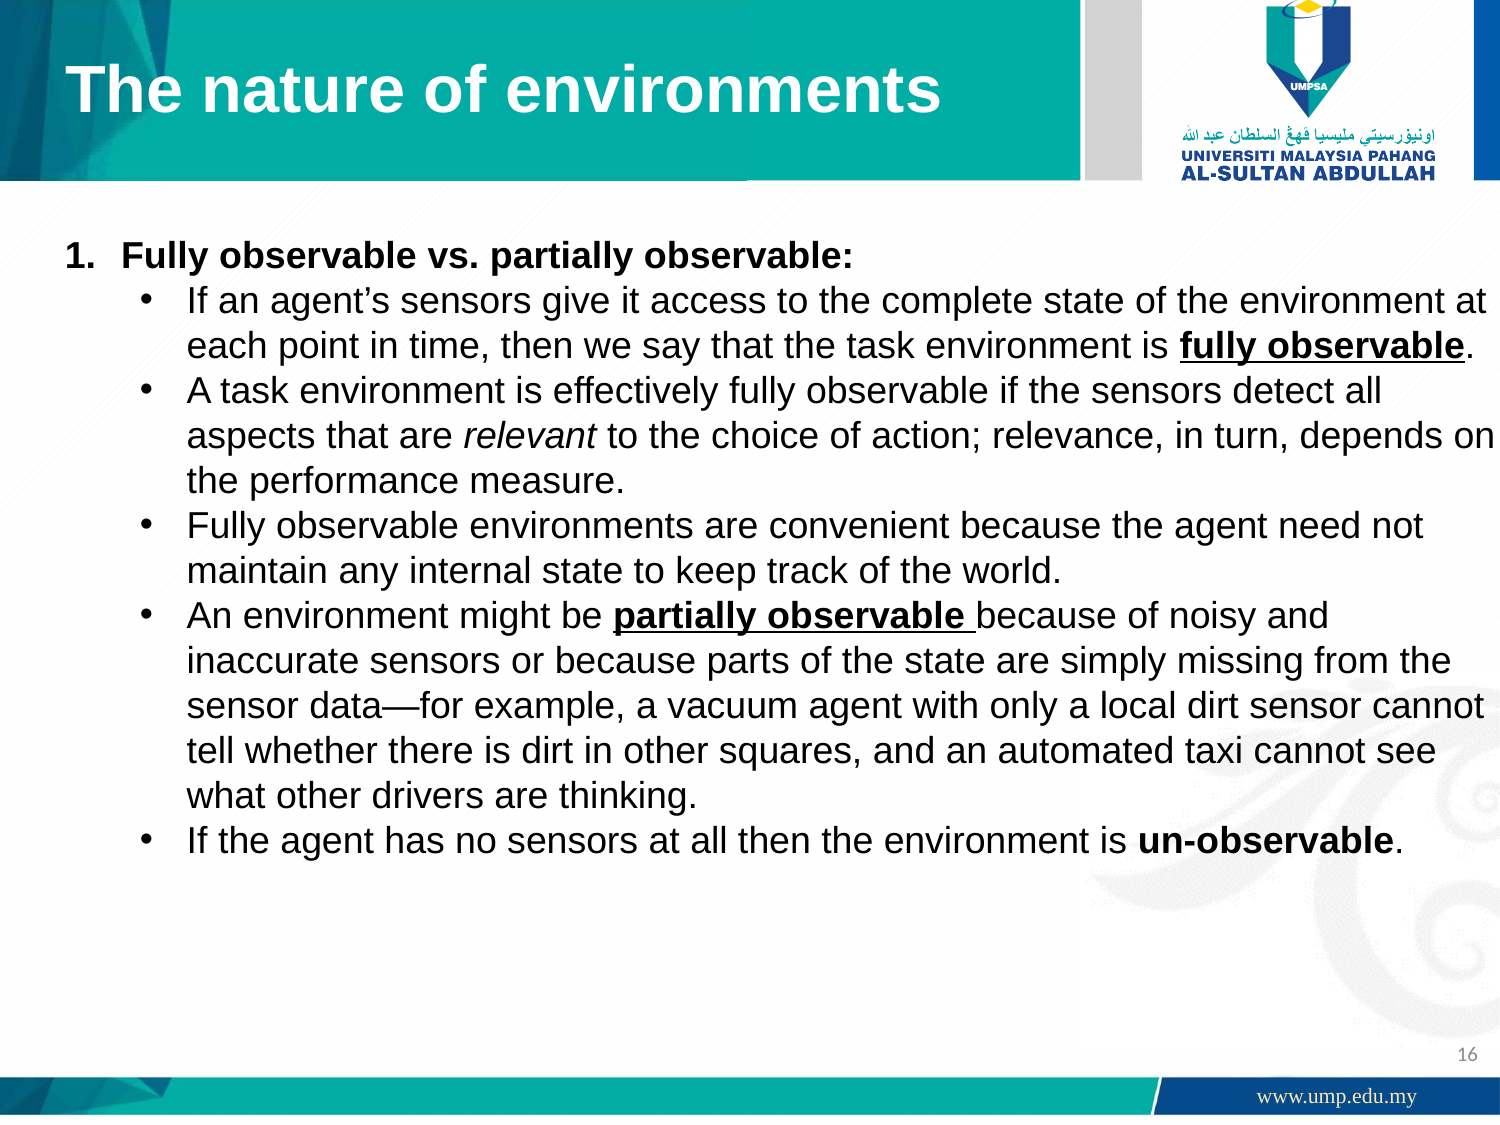

# The nature of environments
Fully observable vs. partially observable:
If an agent’s sensors give it access to the complete state of the environment at each point in time, then we say that the task environment is fully observable.
A task environment is effectively fully observable if the sensors detect all aspects that are relevant to the choice of action; relevance, in turn, depends on the performance measure.
Fully observable environments are convenient because the agent need not maintain any internal state to keep track of the world.
An environment might be partially observable because of noisy and inaccurate sensors or because parts of the state are simply missing from the sensor data—for example, a vacuum agent with only a local dirt sensor cannot tell whether there is dirt in other squares, and an automated taxi cannot see what other drivers are thinking.
If the agent has no sensors at all then the environment is un-observable.
16